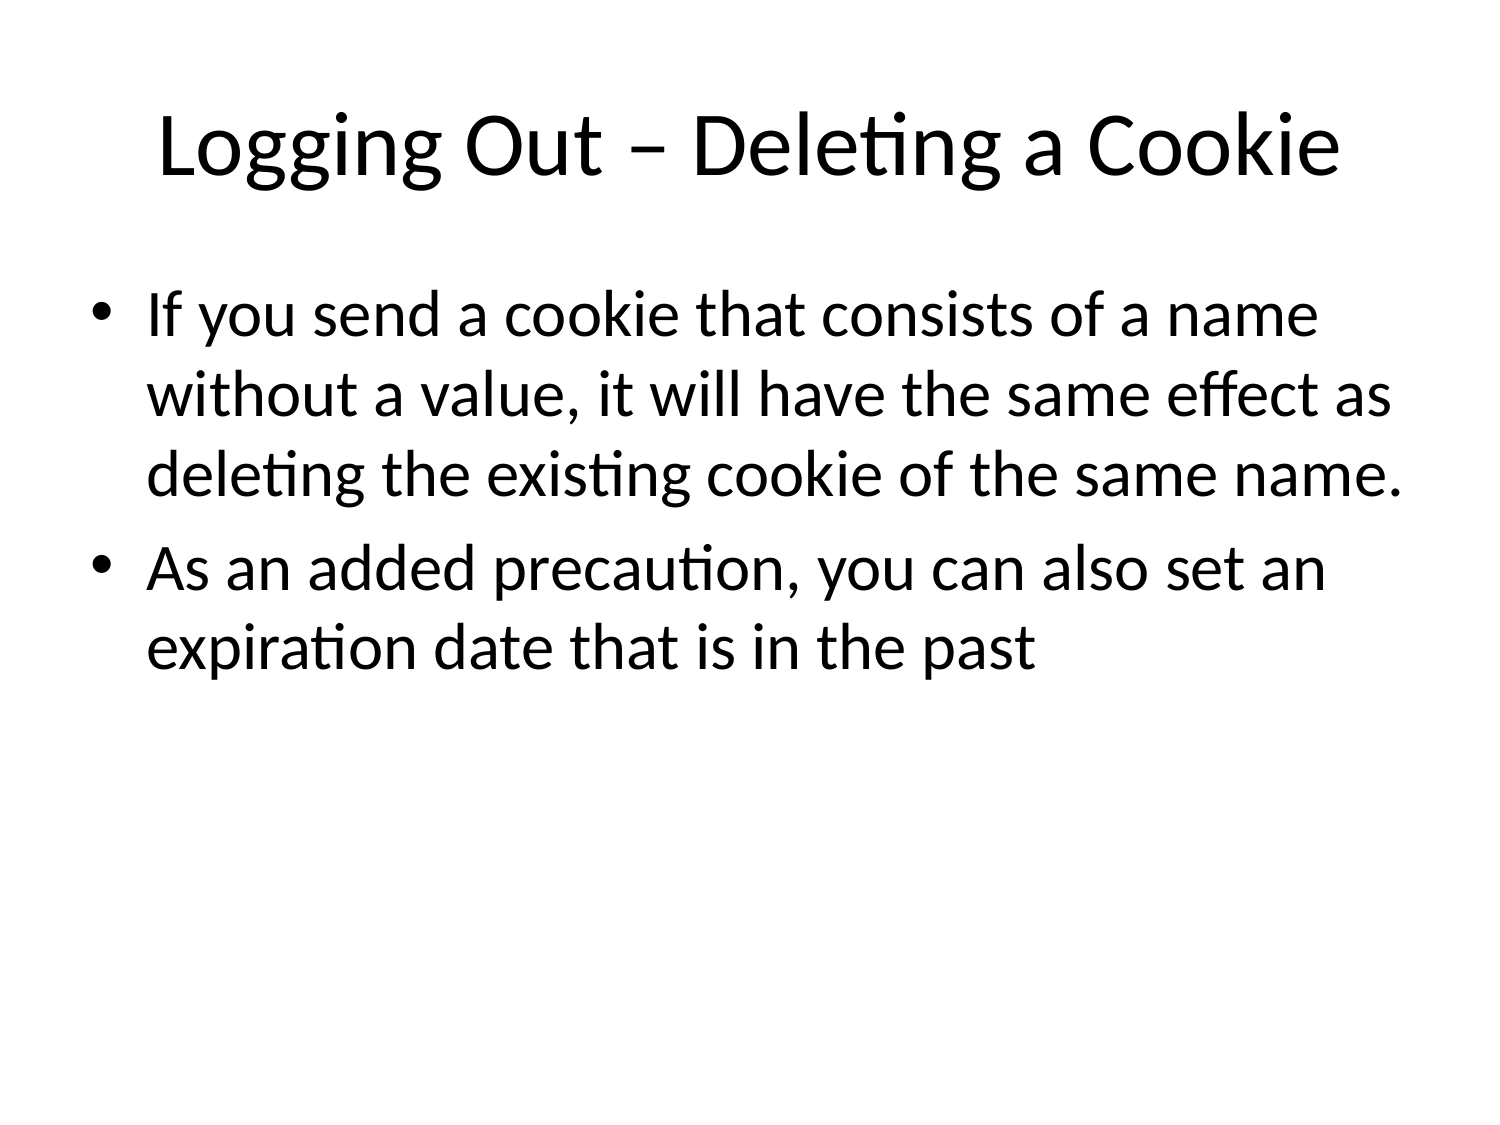

# Logging Out – Deleting a Cookie
If you send a cookie that consists of a name without a value, it will have the same effect as deleting the existing cookie of the same name.
As an added precaution, you can also set an expiration date that is in the past